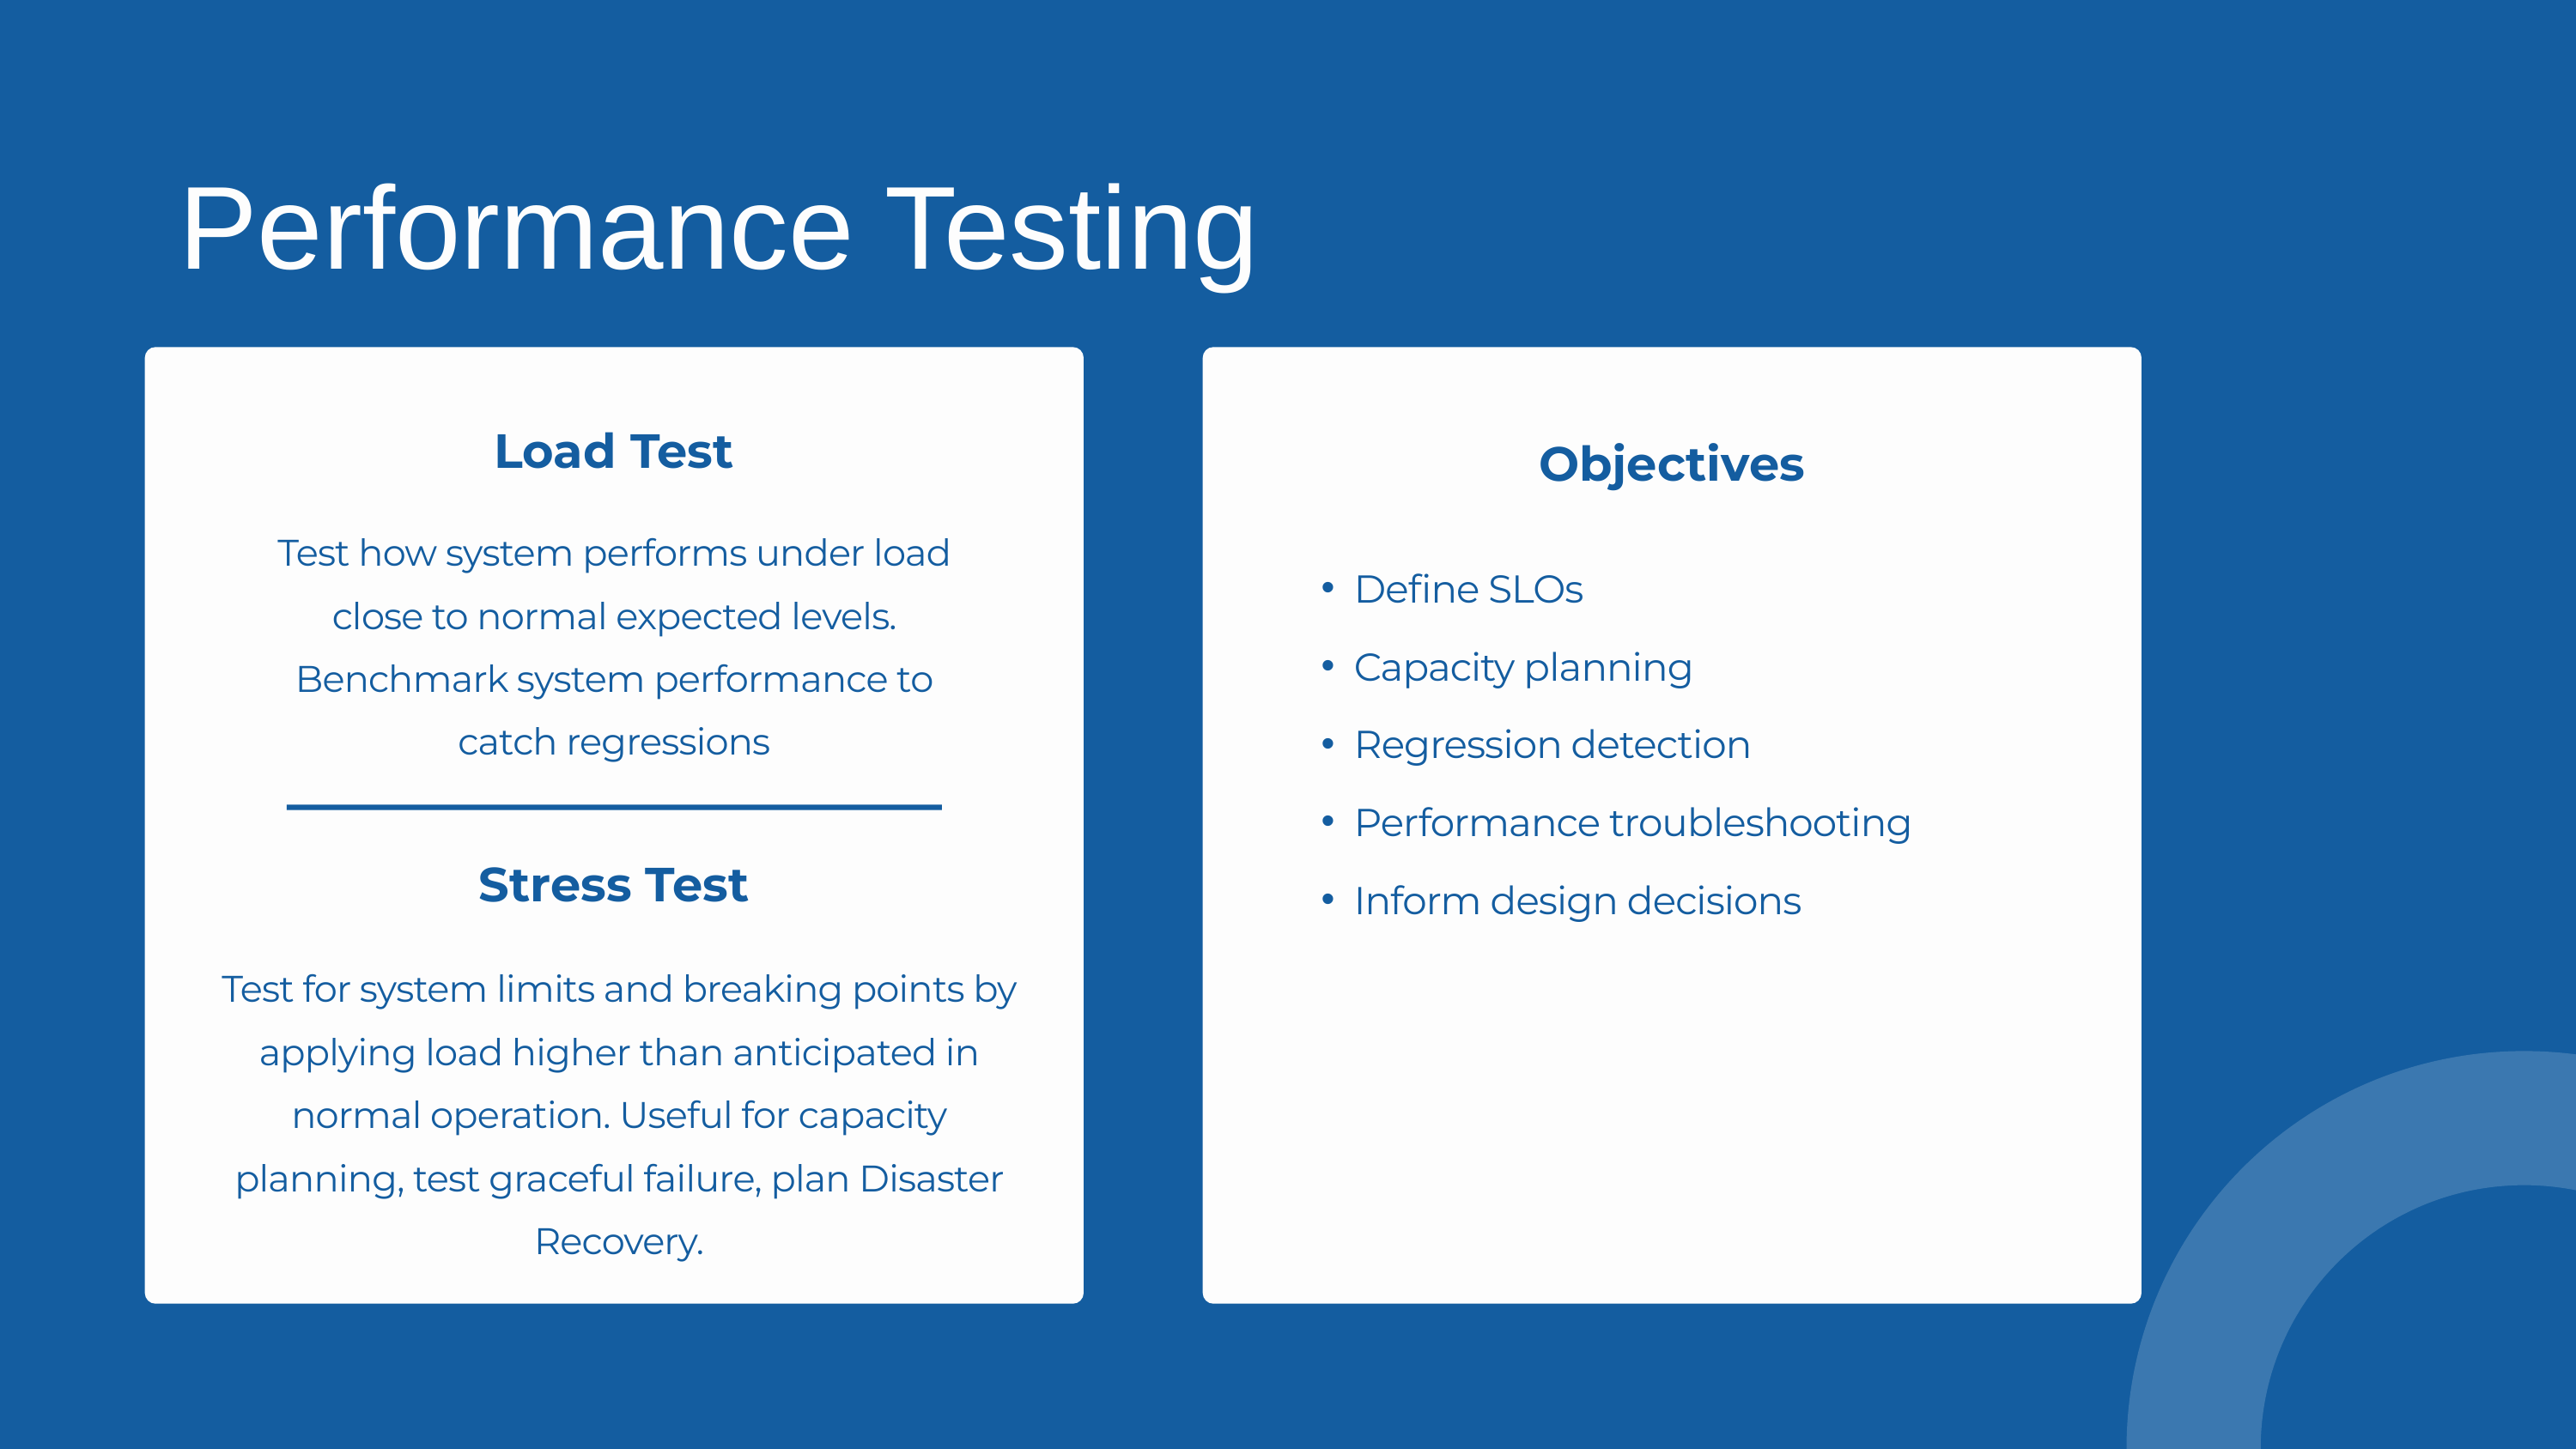

Performance Testing

Load Test
Objectives
Test how system performs under load close to normal expected levels. Benchmark system performance to catch regressions
Define SLOs
Capacity planning
Regression detection
Performance troubleshooting
Inform design decisions

Stress Test
Test for system limits and breaking points by applying load higher than anticipated in normal operation. Useful for capacity planning, test graceful failure, plan Disaster Recovery.